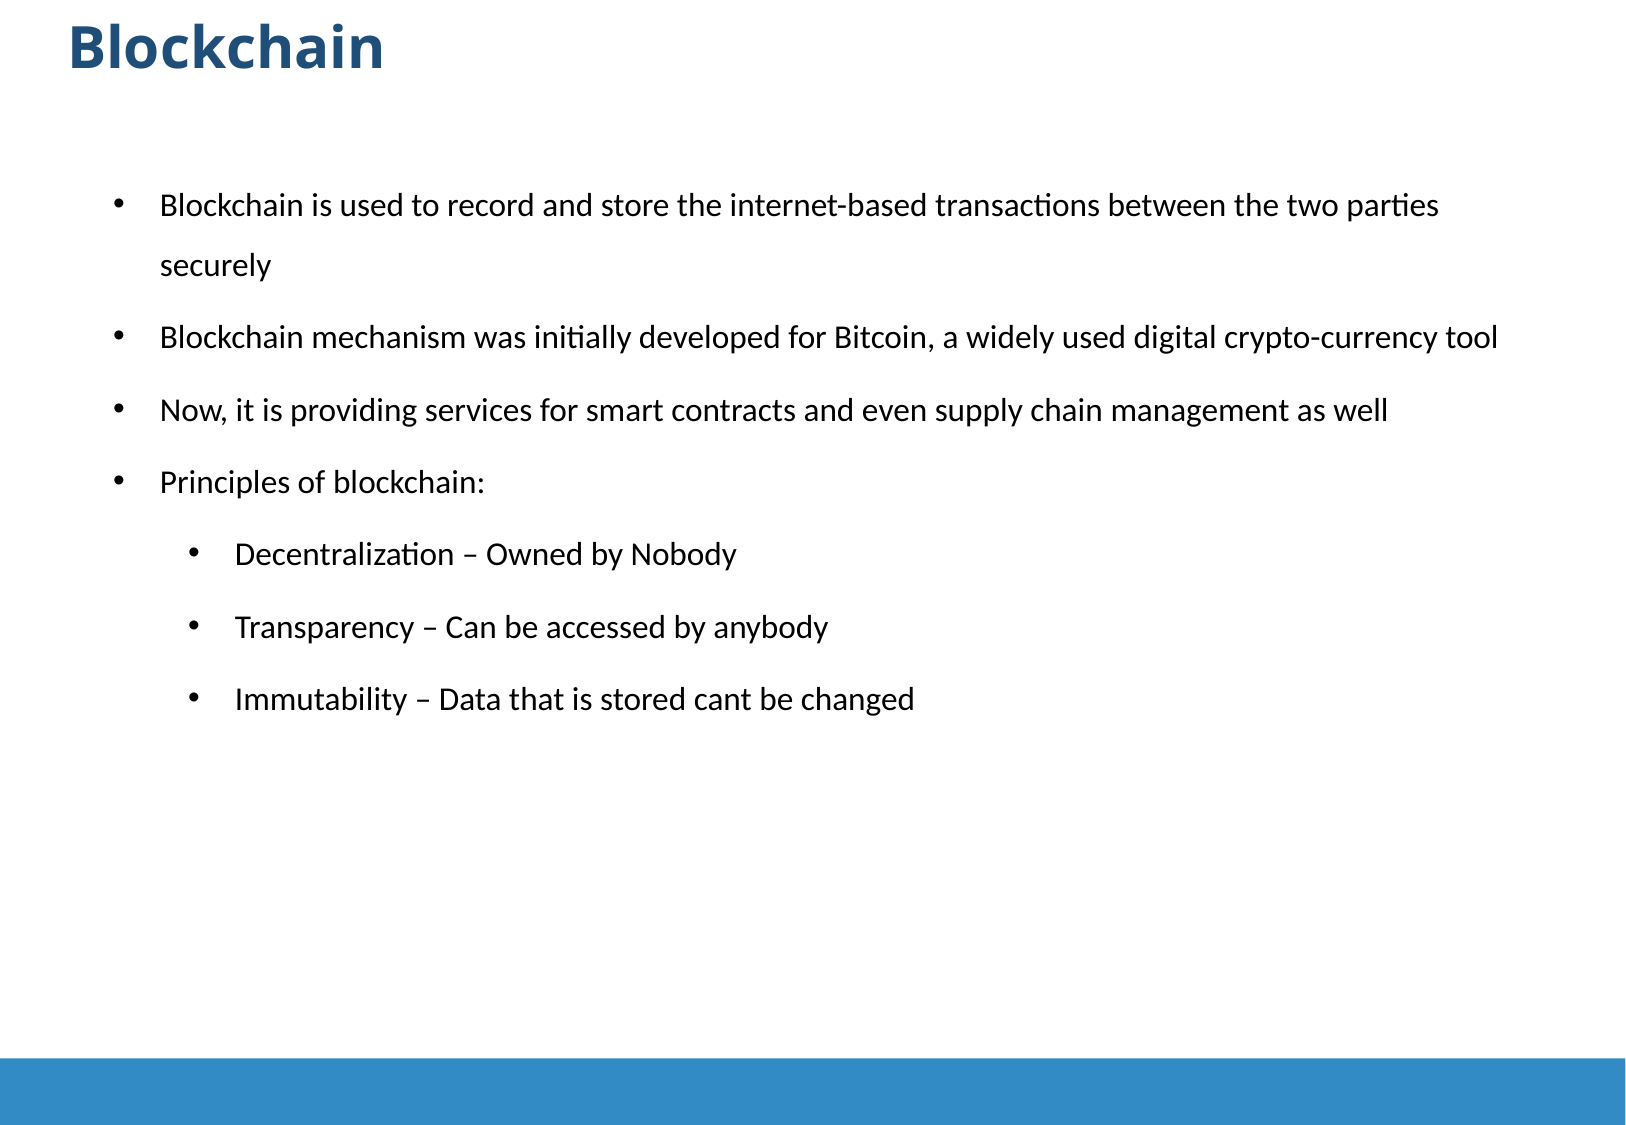

Blockchain
Blockchain is used to record and store the internet-based transactions between the two parties securely
Blockchain mechanism was initially developed for Bitcoin, a widely used digital crypto-currency tool
Now, it is providing services for smart contracts and even supply chain management as well
Principles of blockchain:
Decentralization – Owned by Nobody
Transparency – Can be accessed by anybody
Immutability – Data that is stored cant be changed